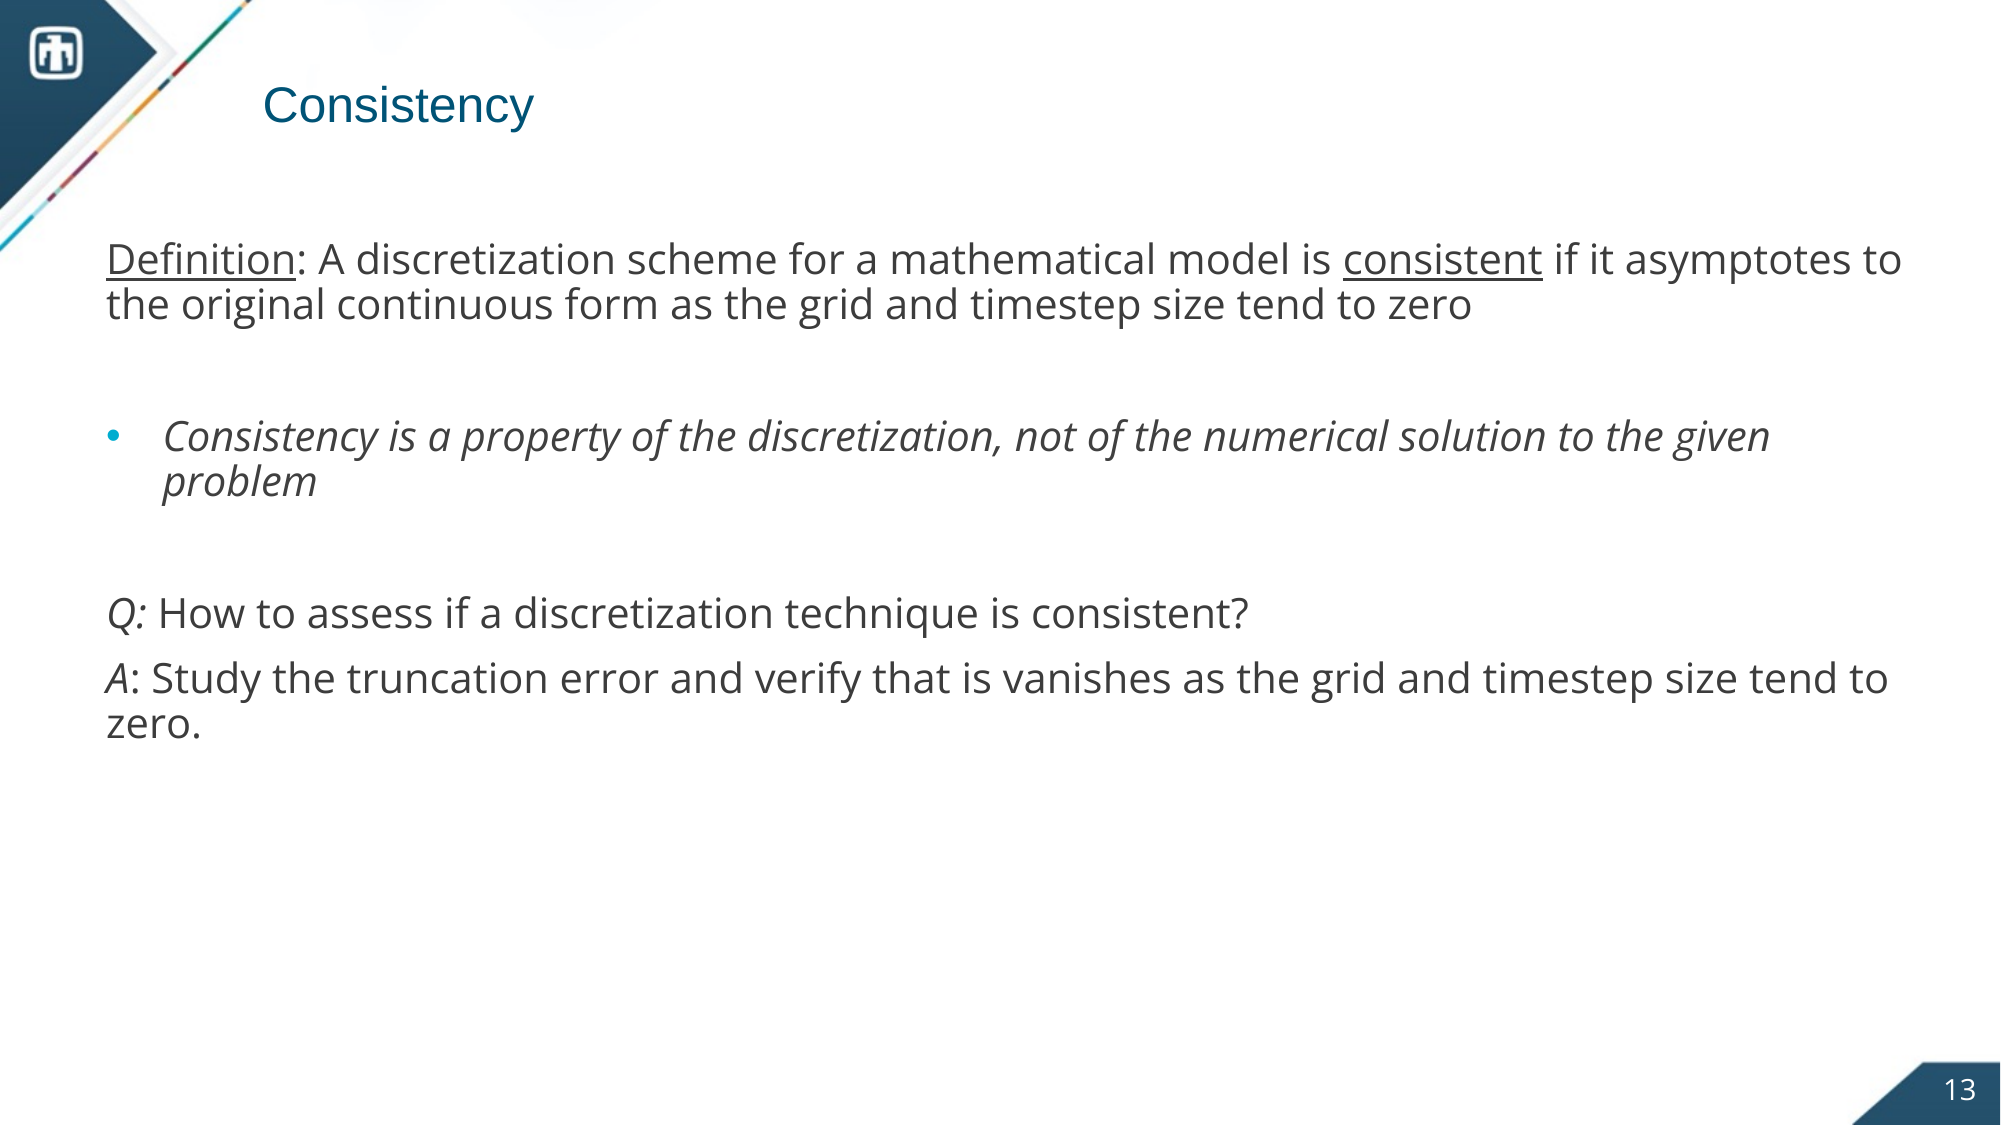

# Consistency
Definition: A discretization scheme for a mathematical model is consistent if it asymptotes to the original continuous form as the grid and timestep size tend to zero

Consistency is a property of the discretization, not of the numerical solution to the given problem

Q: How to assess if a discretization technique is consistent?
A: Study the truncation error and verify that is vanishes as the grid and timestep size tend to zero.

13